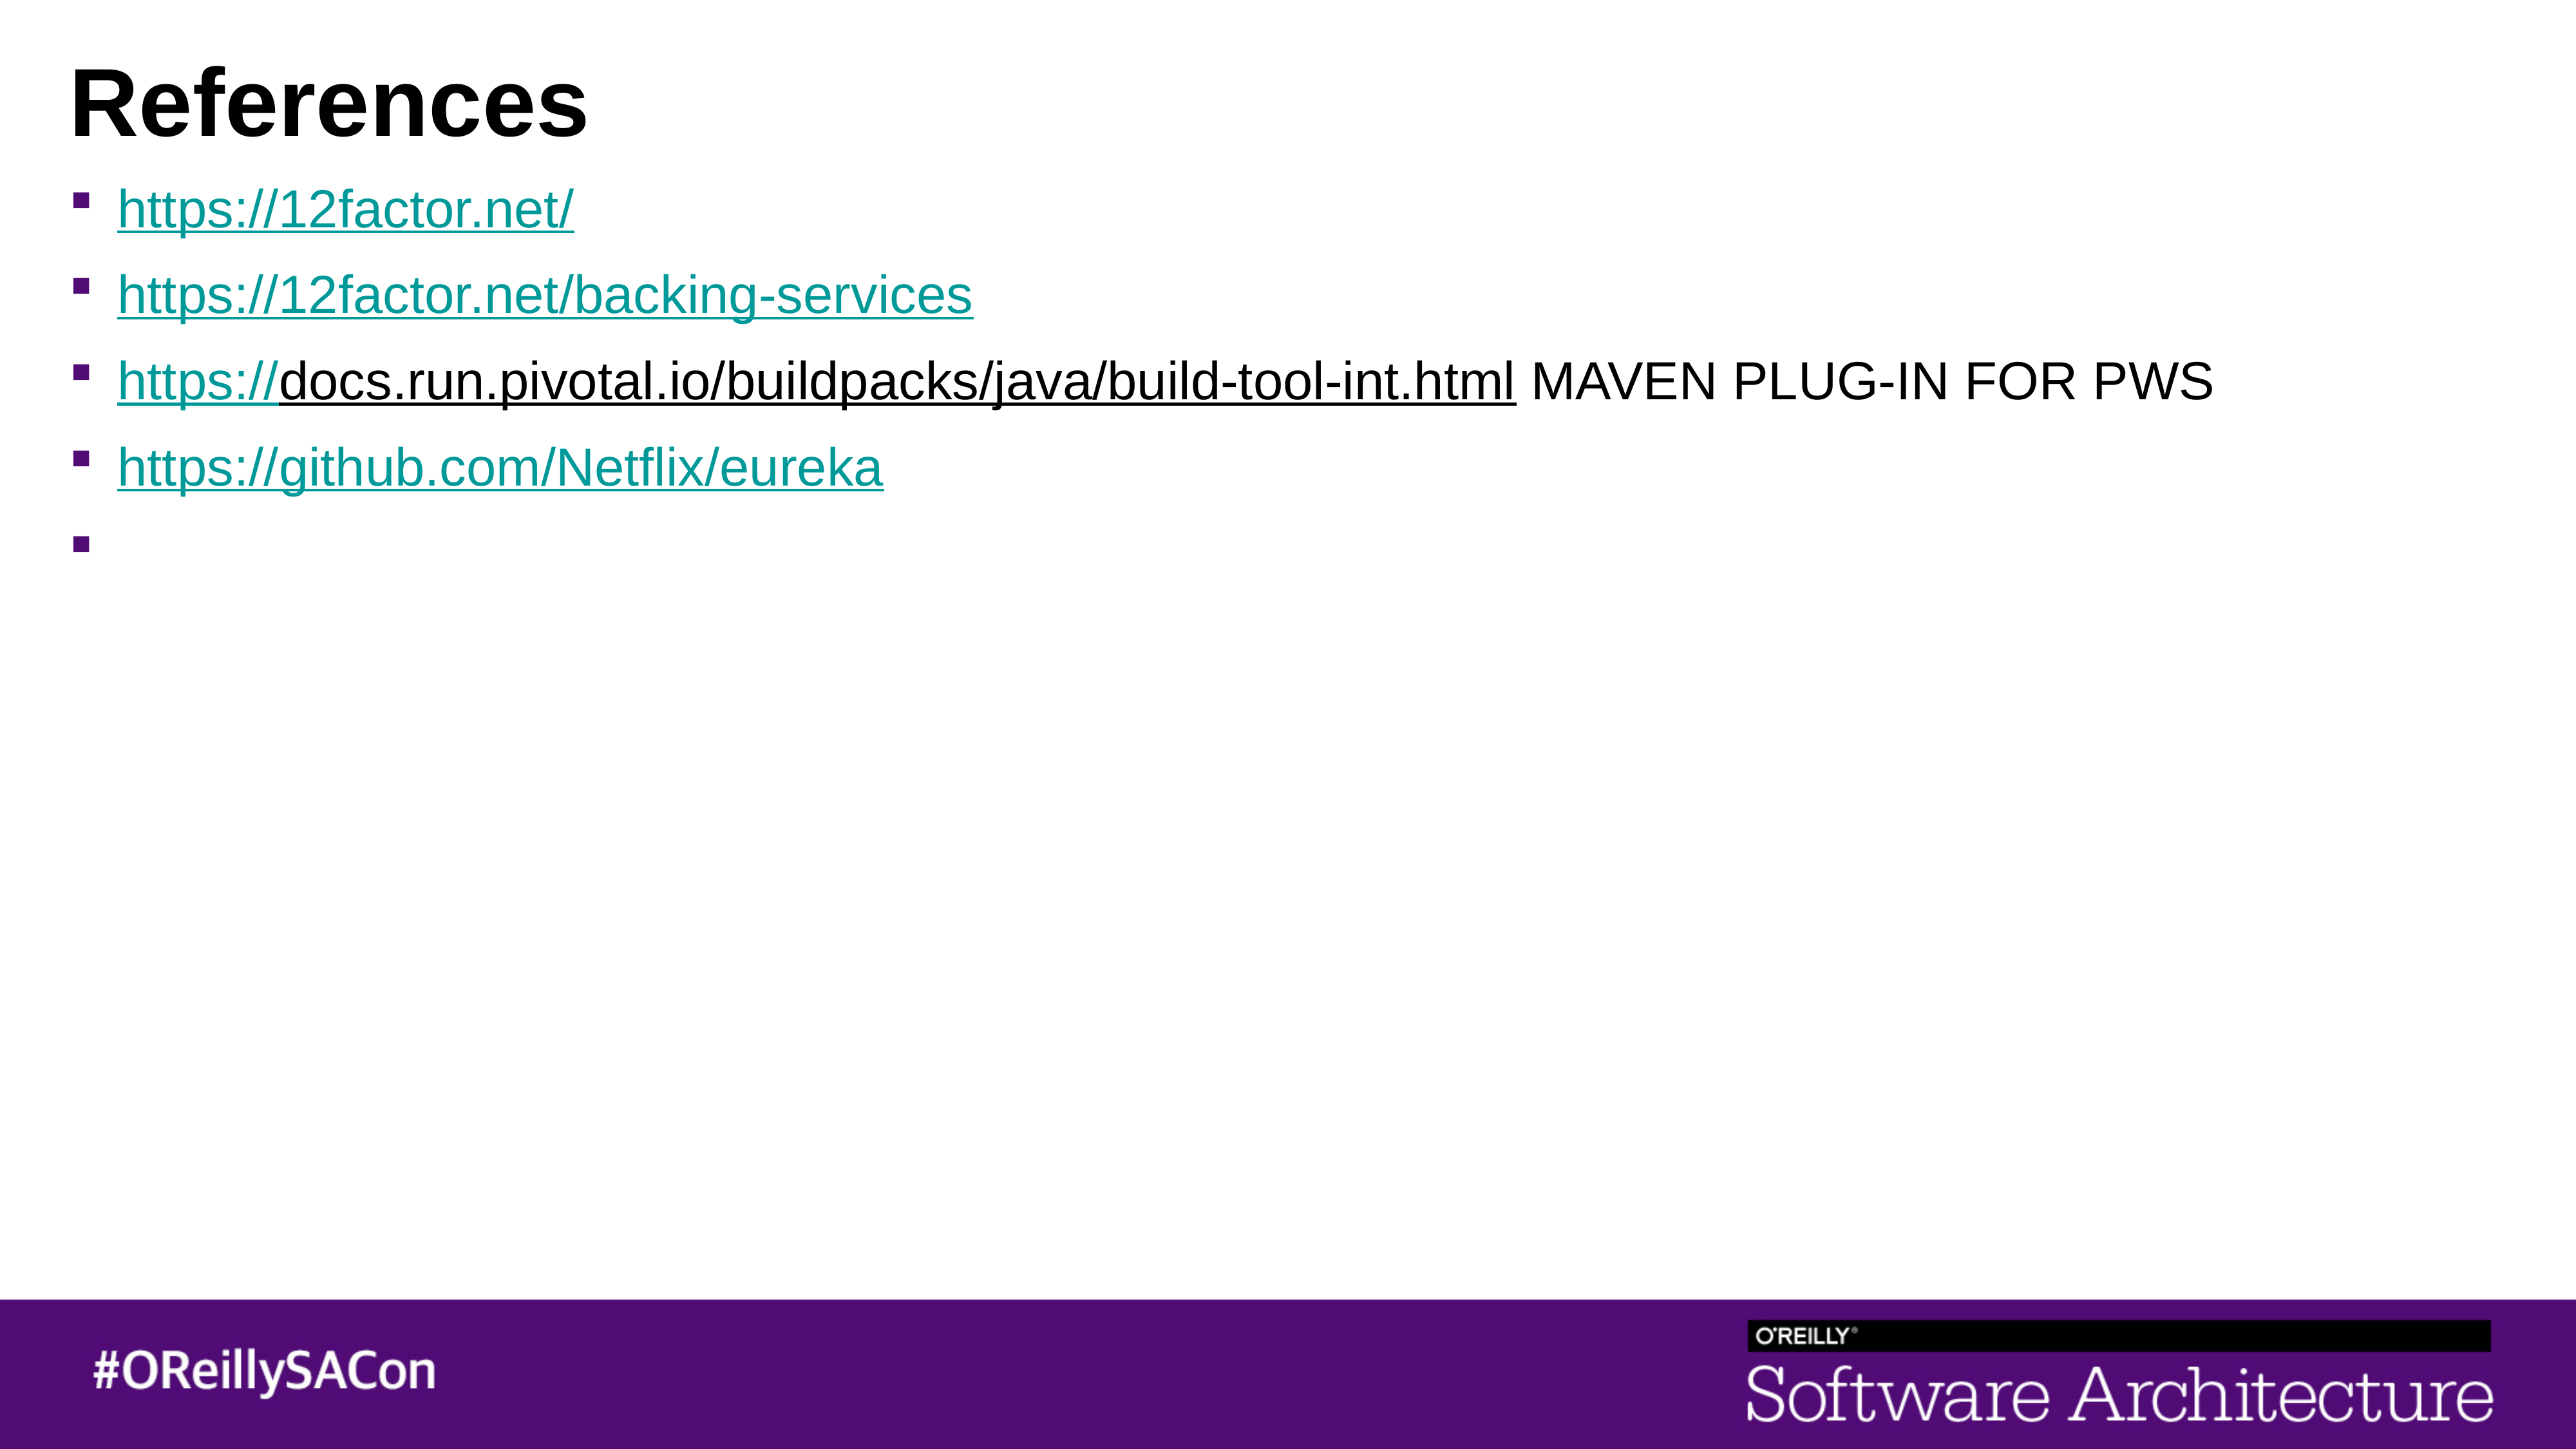

# References
https://12factor.net/
https://12factor.net/backing-services
https://docs.run.pivotal.io/buildpacks/java/build-tool-int.html MAVEN PLUG-IN FOR PWS
https://github.com/Netflix/eureka